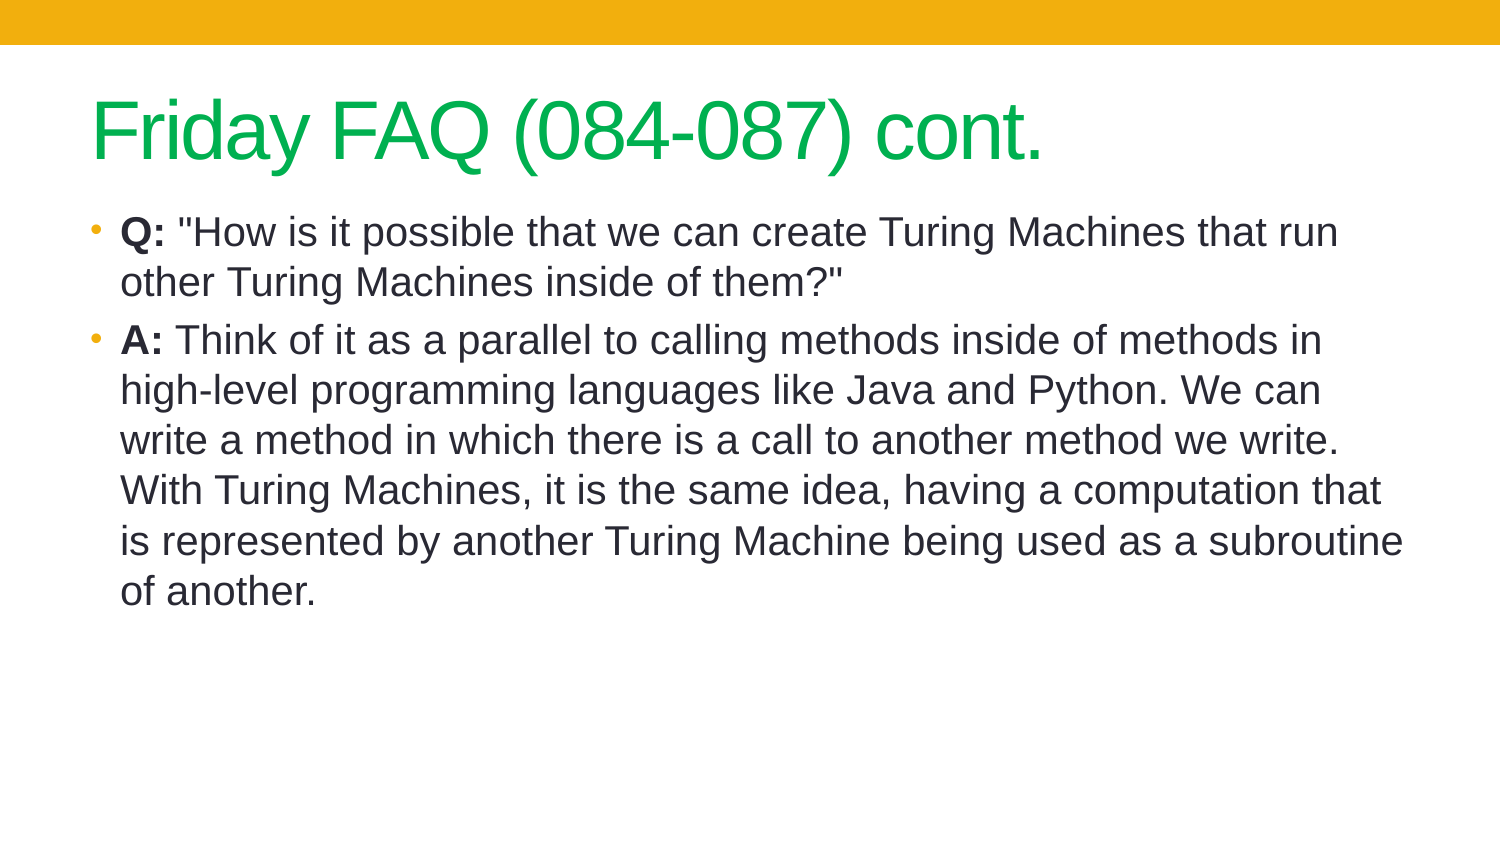

# Friday FAQ (084-087) cont.
Q: "How is it possible that we can create Turing Machines that run other Turing Machines inside of them?"
A: Think of it as a parallel to calling methods inside of methods in high-level programming languages like Java and Python. We can write a method in which there is a call to another method we write. With Turing Machines, it is the same idea, having a computation that is represented by another Turing Machine being used as a subroutine of another.